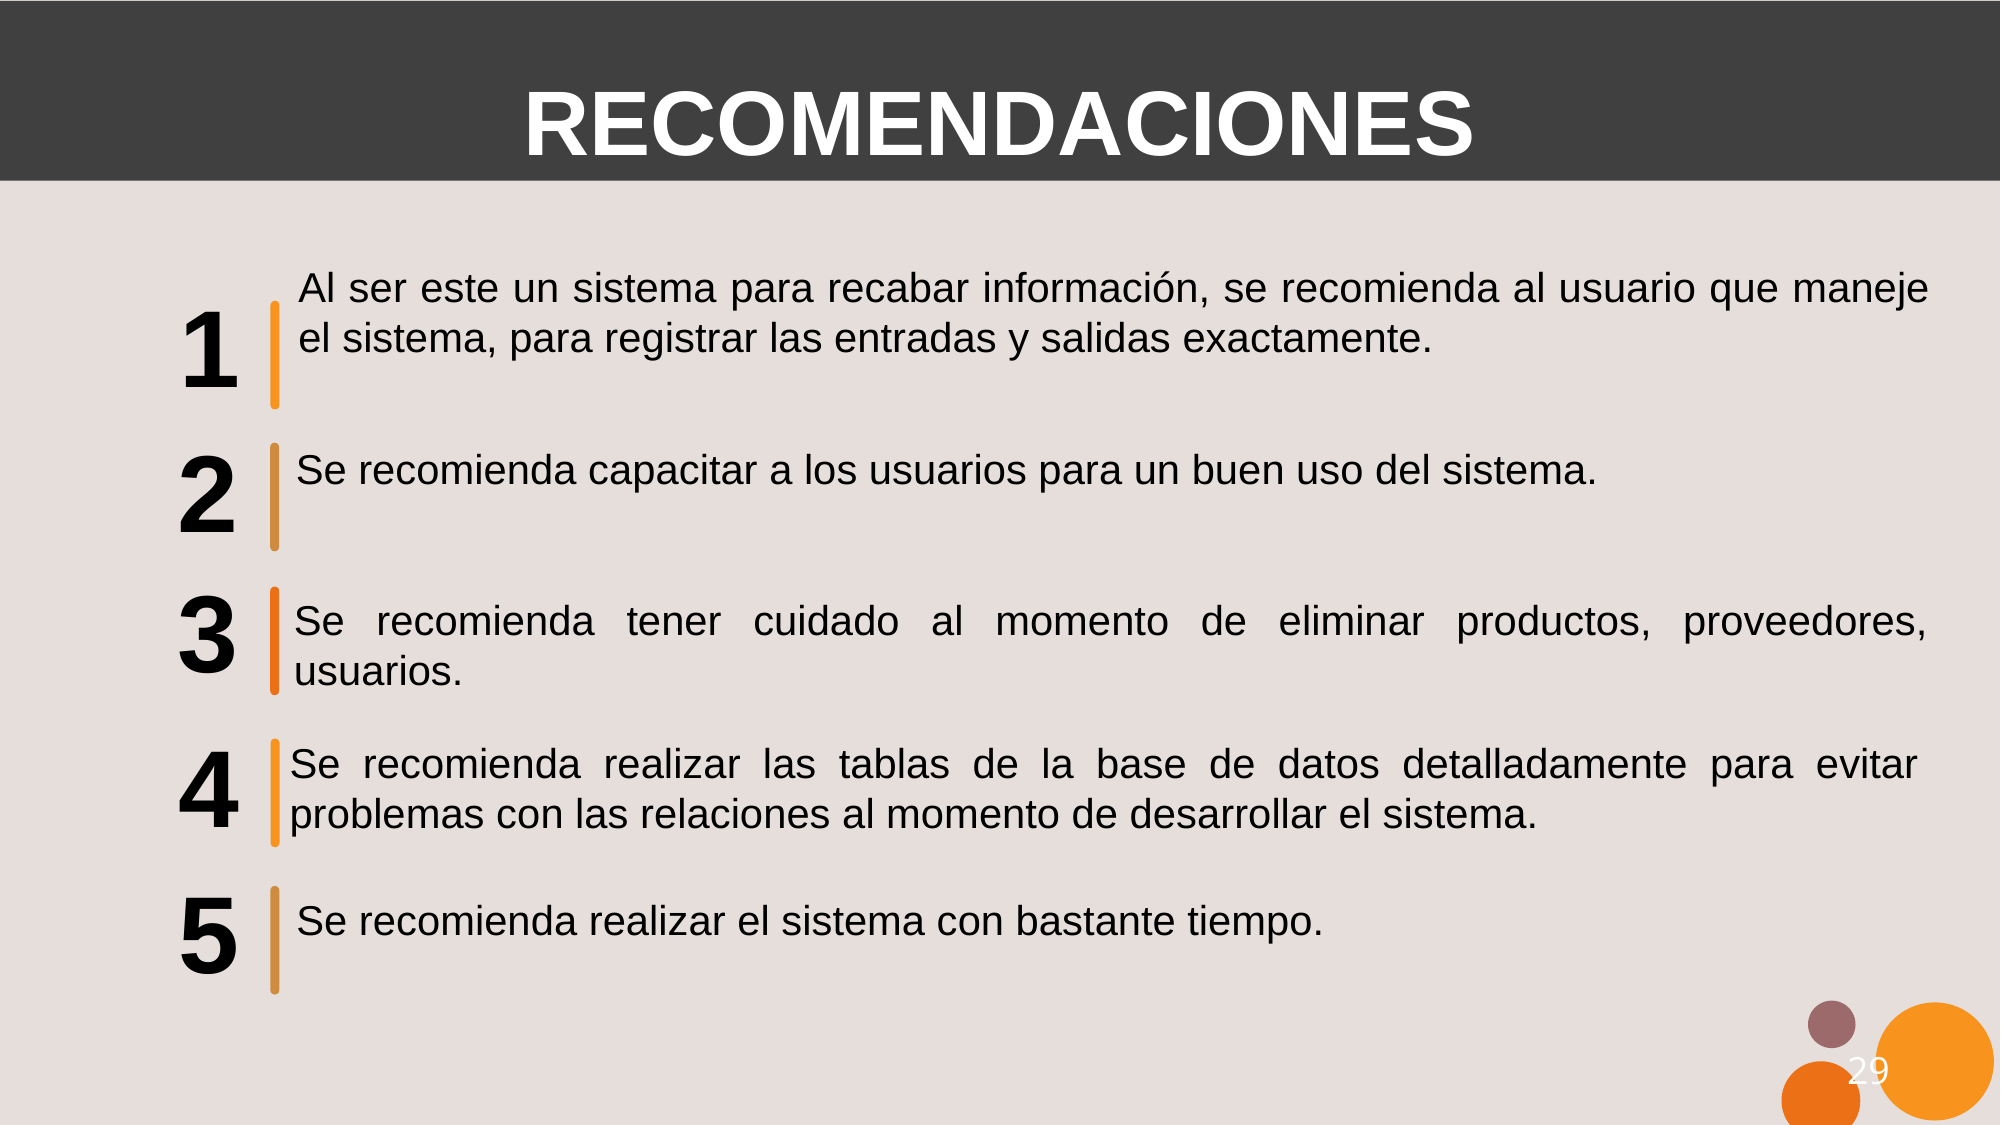

RECOMENDACIONES
Al ser este un sistema para recabar información, se recomienda al usuario que maneje el sistema, para registrar las entradas y salidas exactamente.
1

2
Se recomienda capacitar a los usuarios para un buen uso del sistema.

3

Se recomienda tener cuidado al momento de eliminar productos, proveedores, usuarios.
4
Se recomienda realizar las tablas de la base de datos detalladamente para evitar problemas con las relaciones al momento de desarrollar el sistema.

5
 Se recomienda realizar el sistema con bastante tiempo.

29